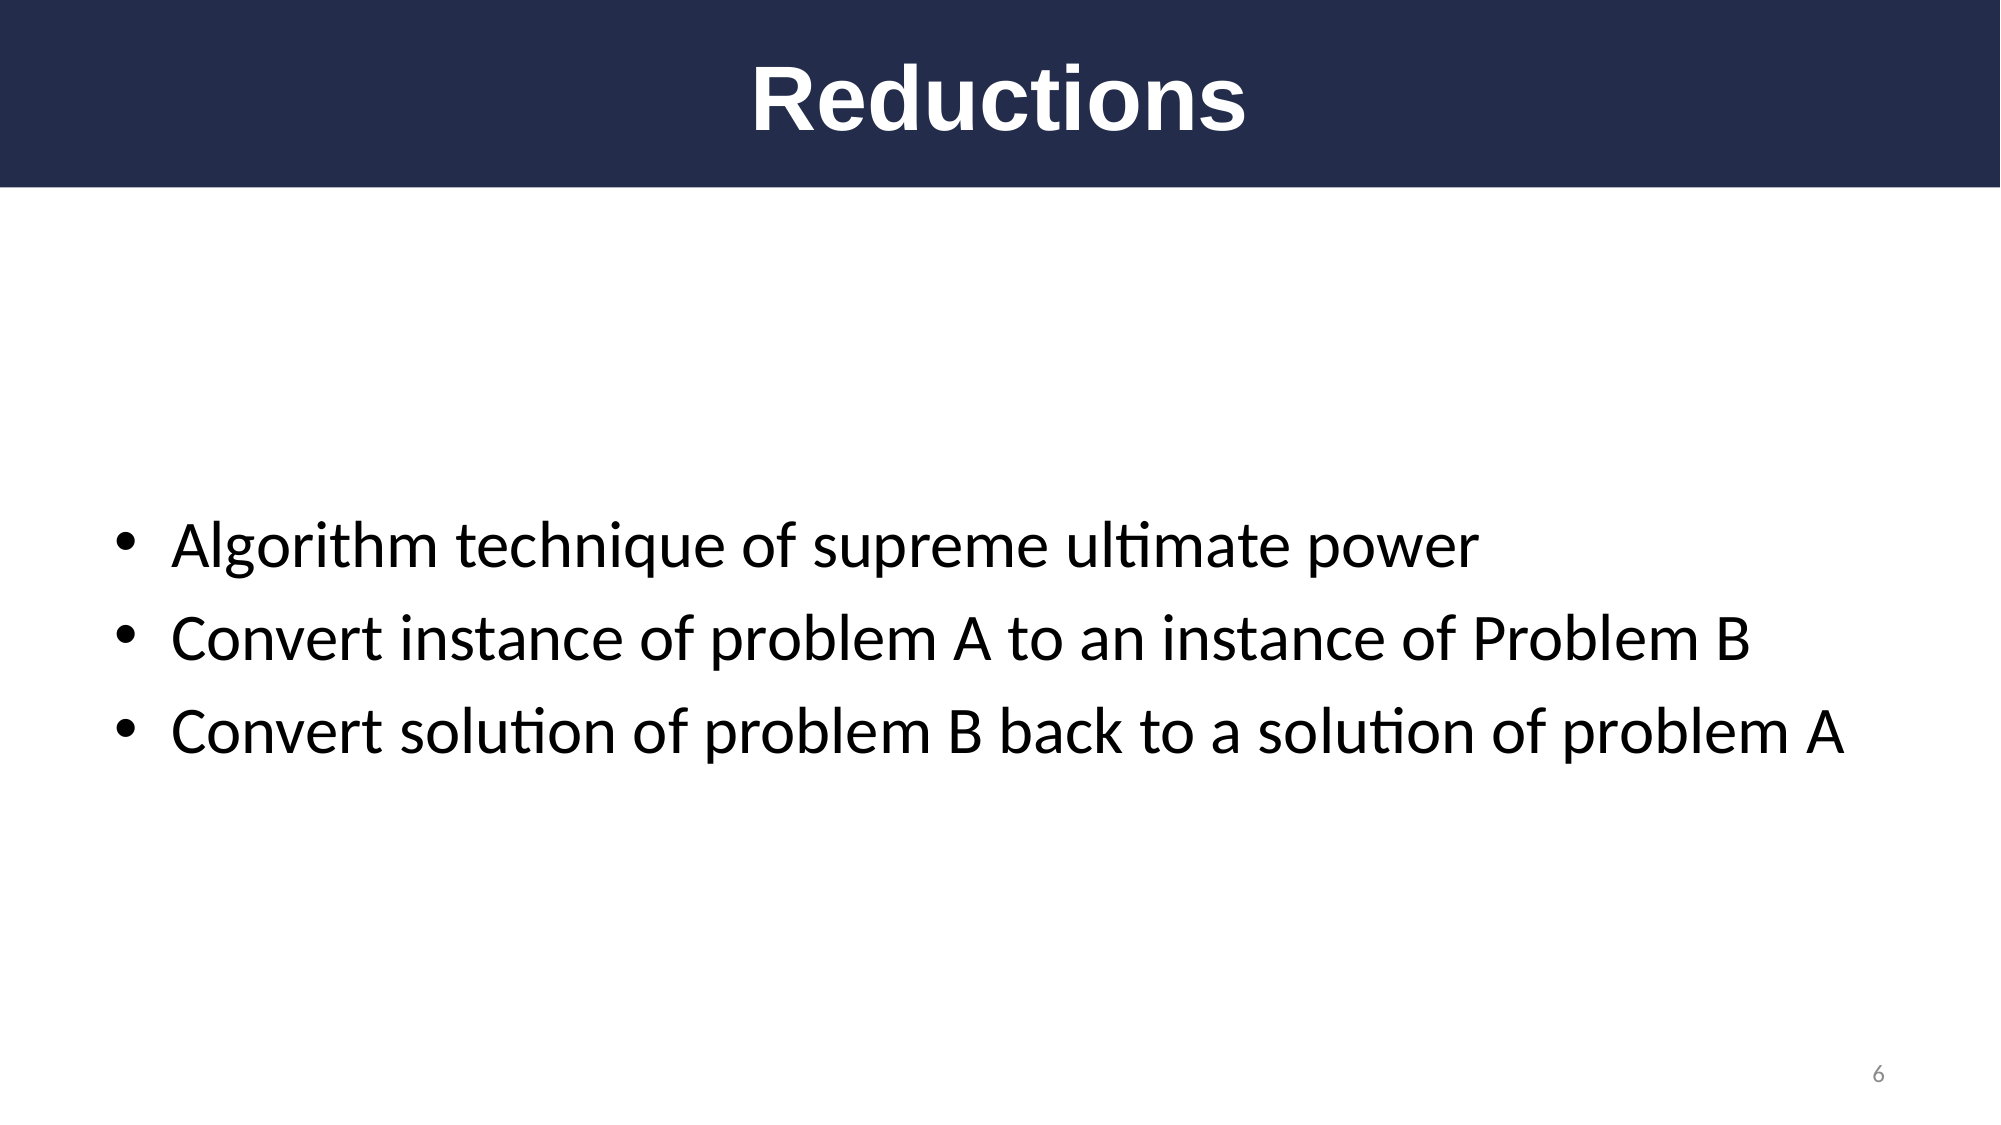

# Reductions
Algorithm technique of supreme ultimate power
Convert instance of problem A to an instance of Problem B
Convert solution of problem B back to a solution of problem A
6